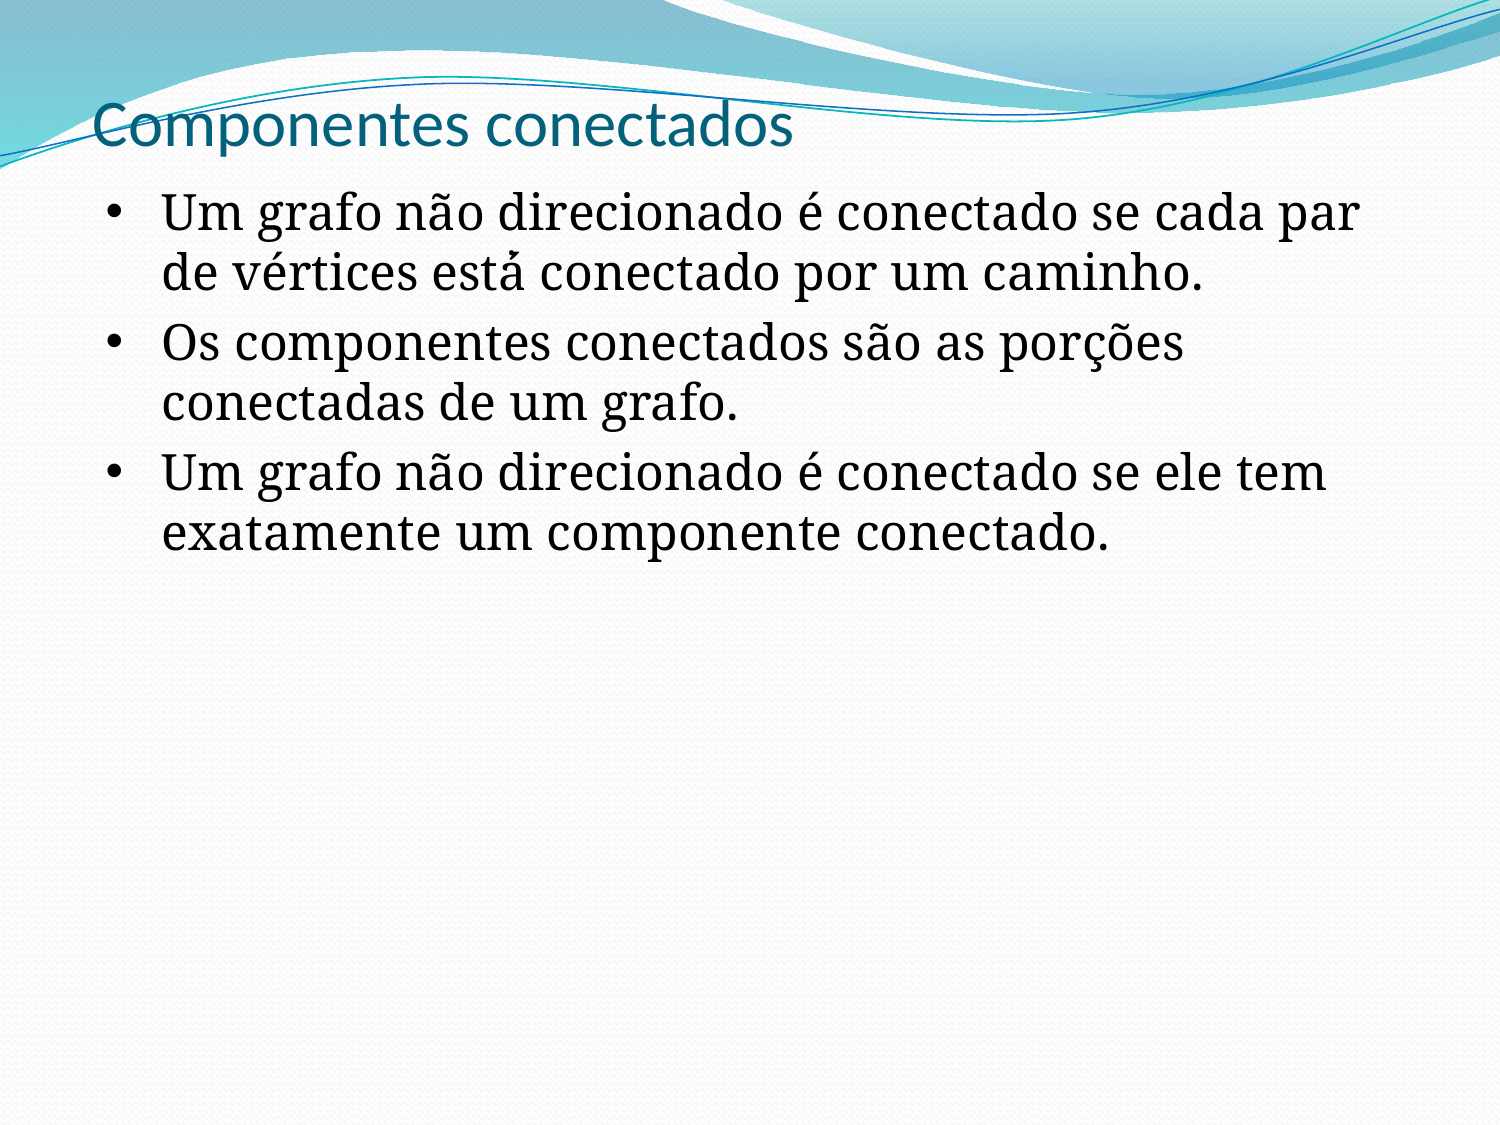

# Componentes conectados
Um grafo não direcionado é conectado se cada par de vértices está conectado por um caminho.
Os componentes conectados são as porções conectadas de um grafo.
Um grafo não direcionado é conectado se ele tem exatamente um componente conectado.
.